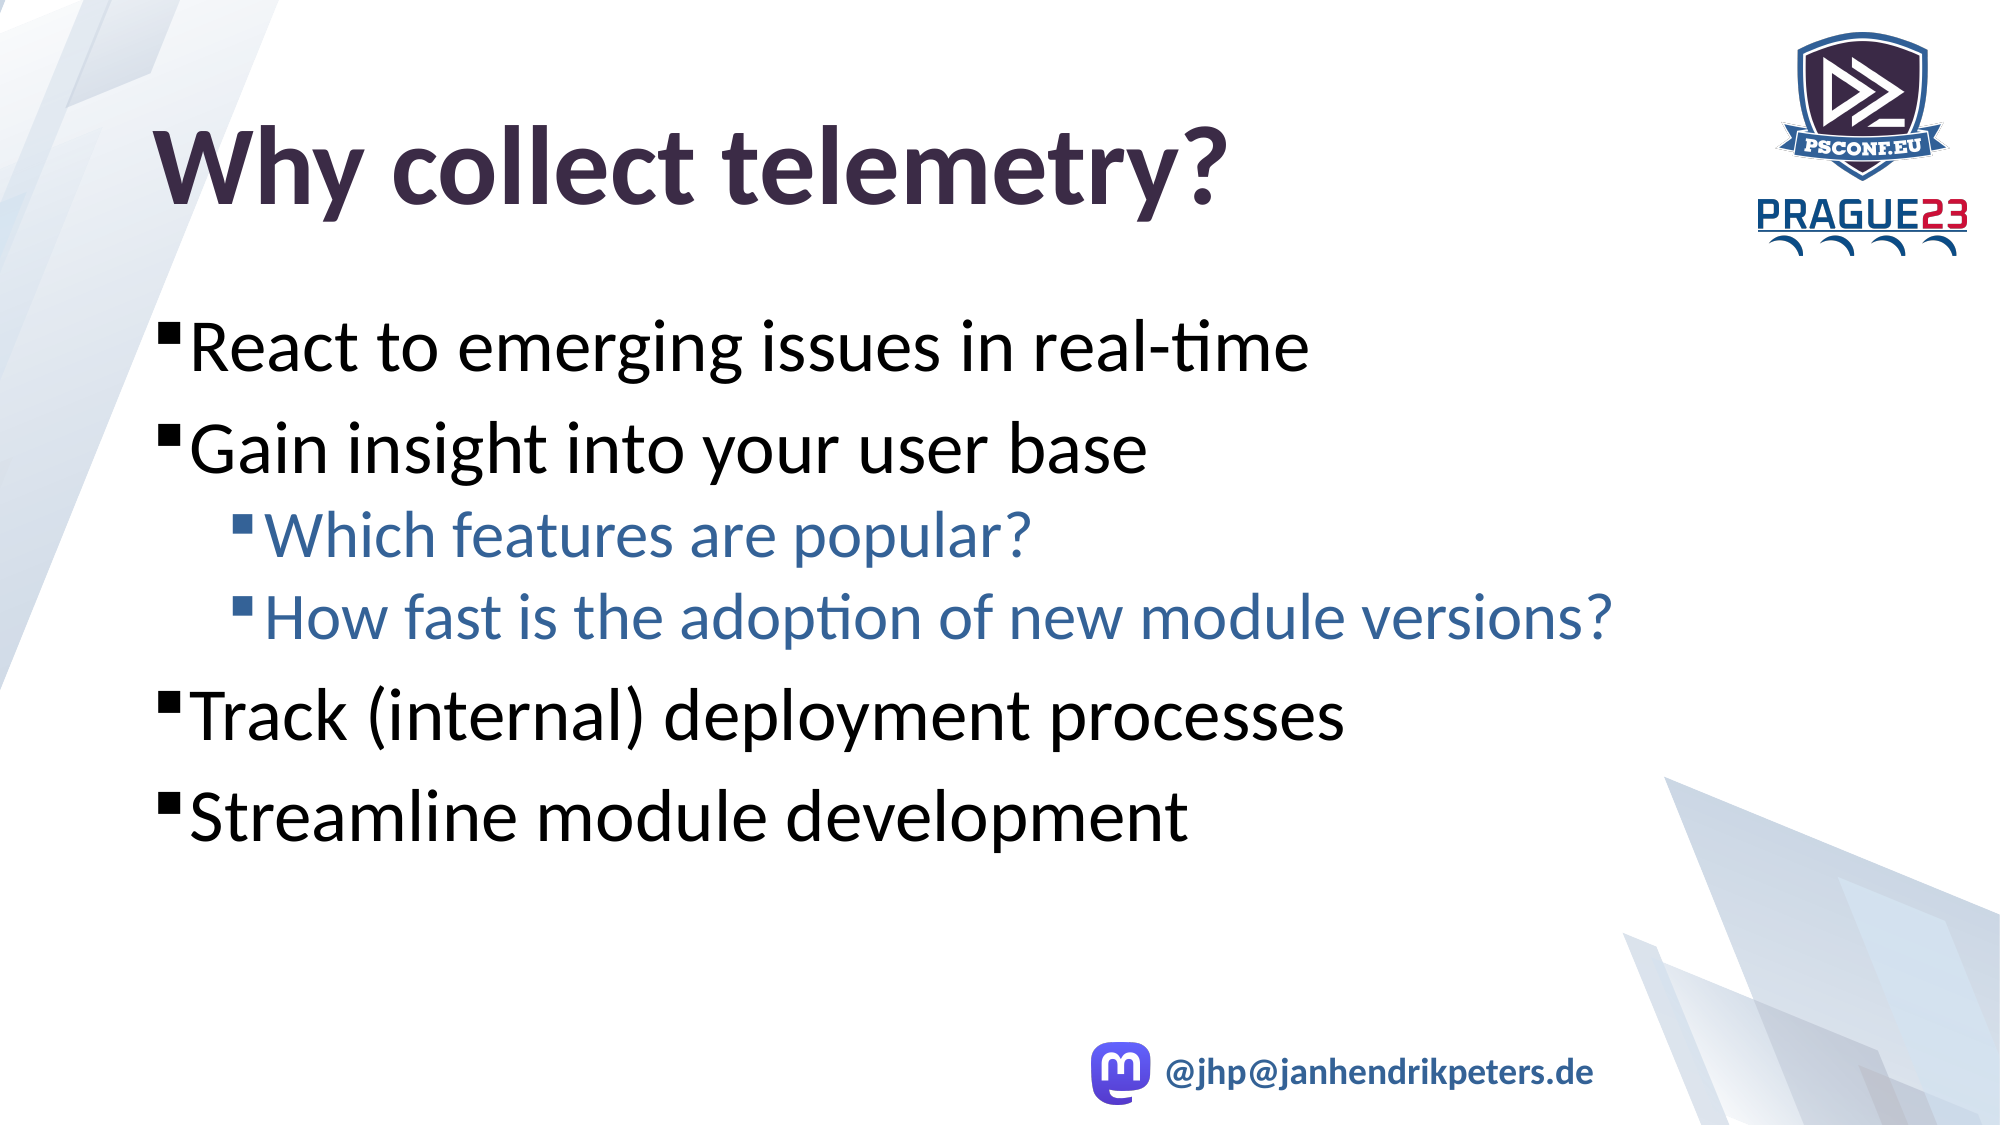

# Why collect telemetry?
React to emerging issues in real-time
Gain insight into your user base
Which features are popular?
How fast is the adoption of new module versions?
Track (internal) deployment processes
Streamline module development